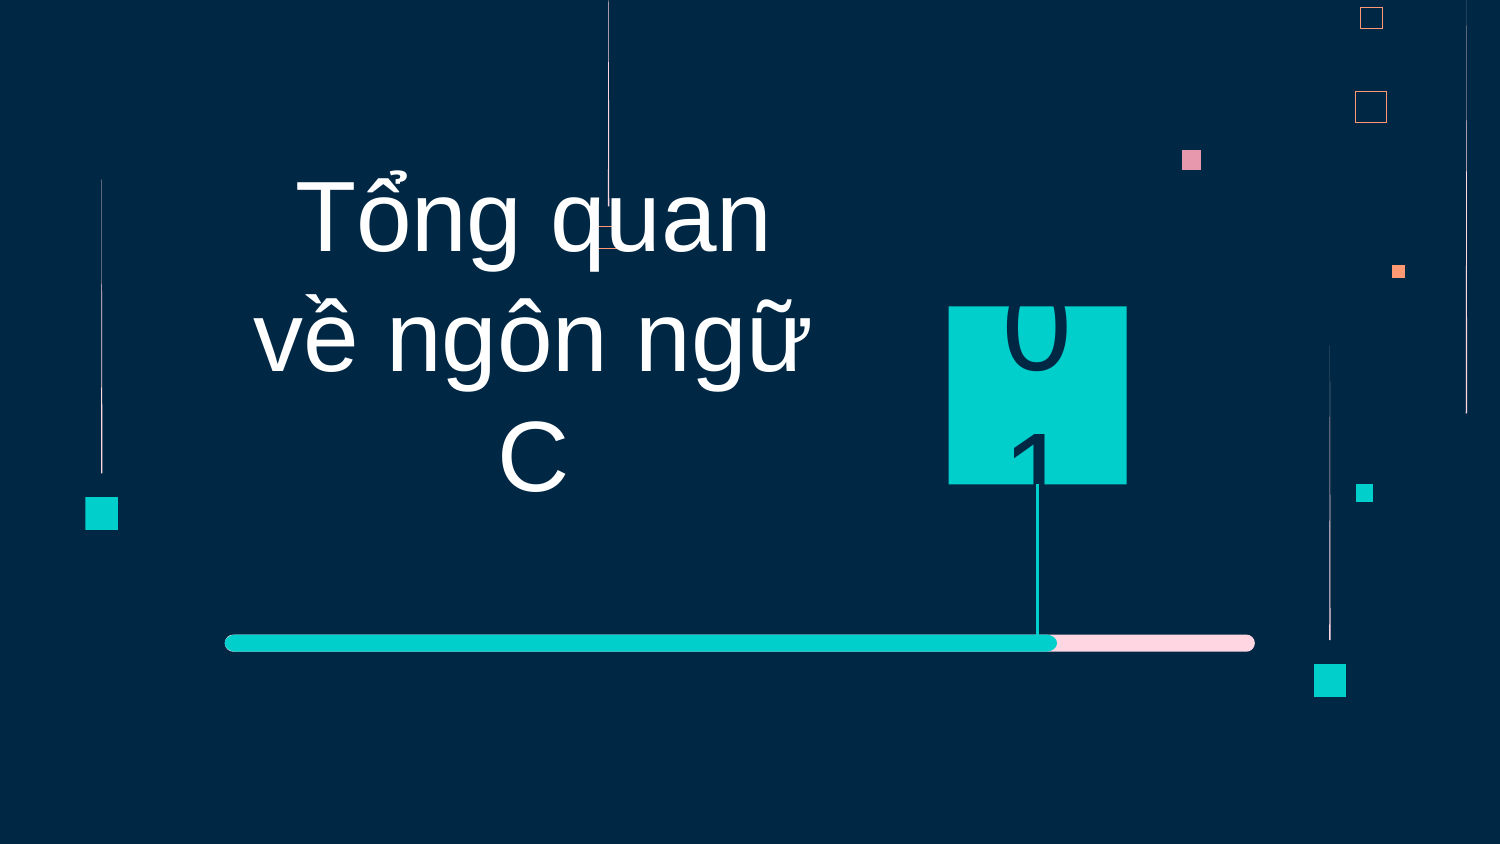

# Tổng quan về ngôn ngữ C
01